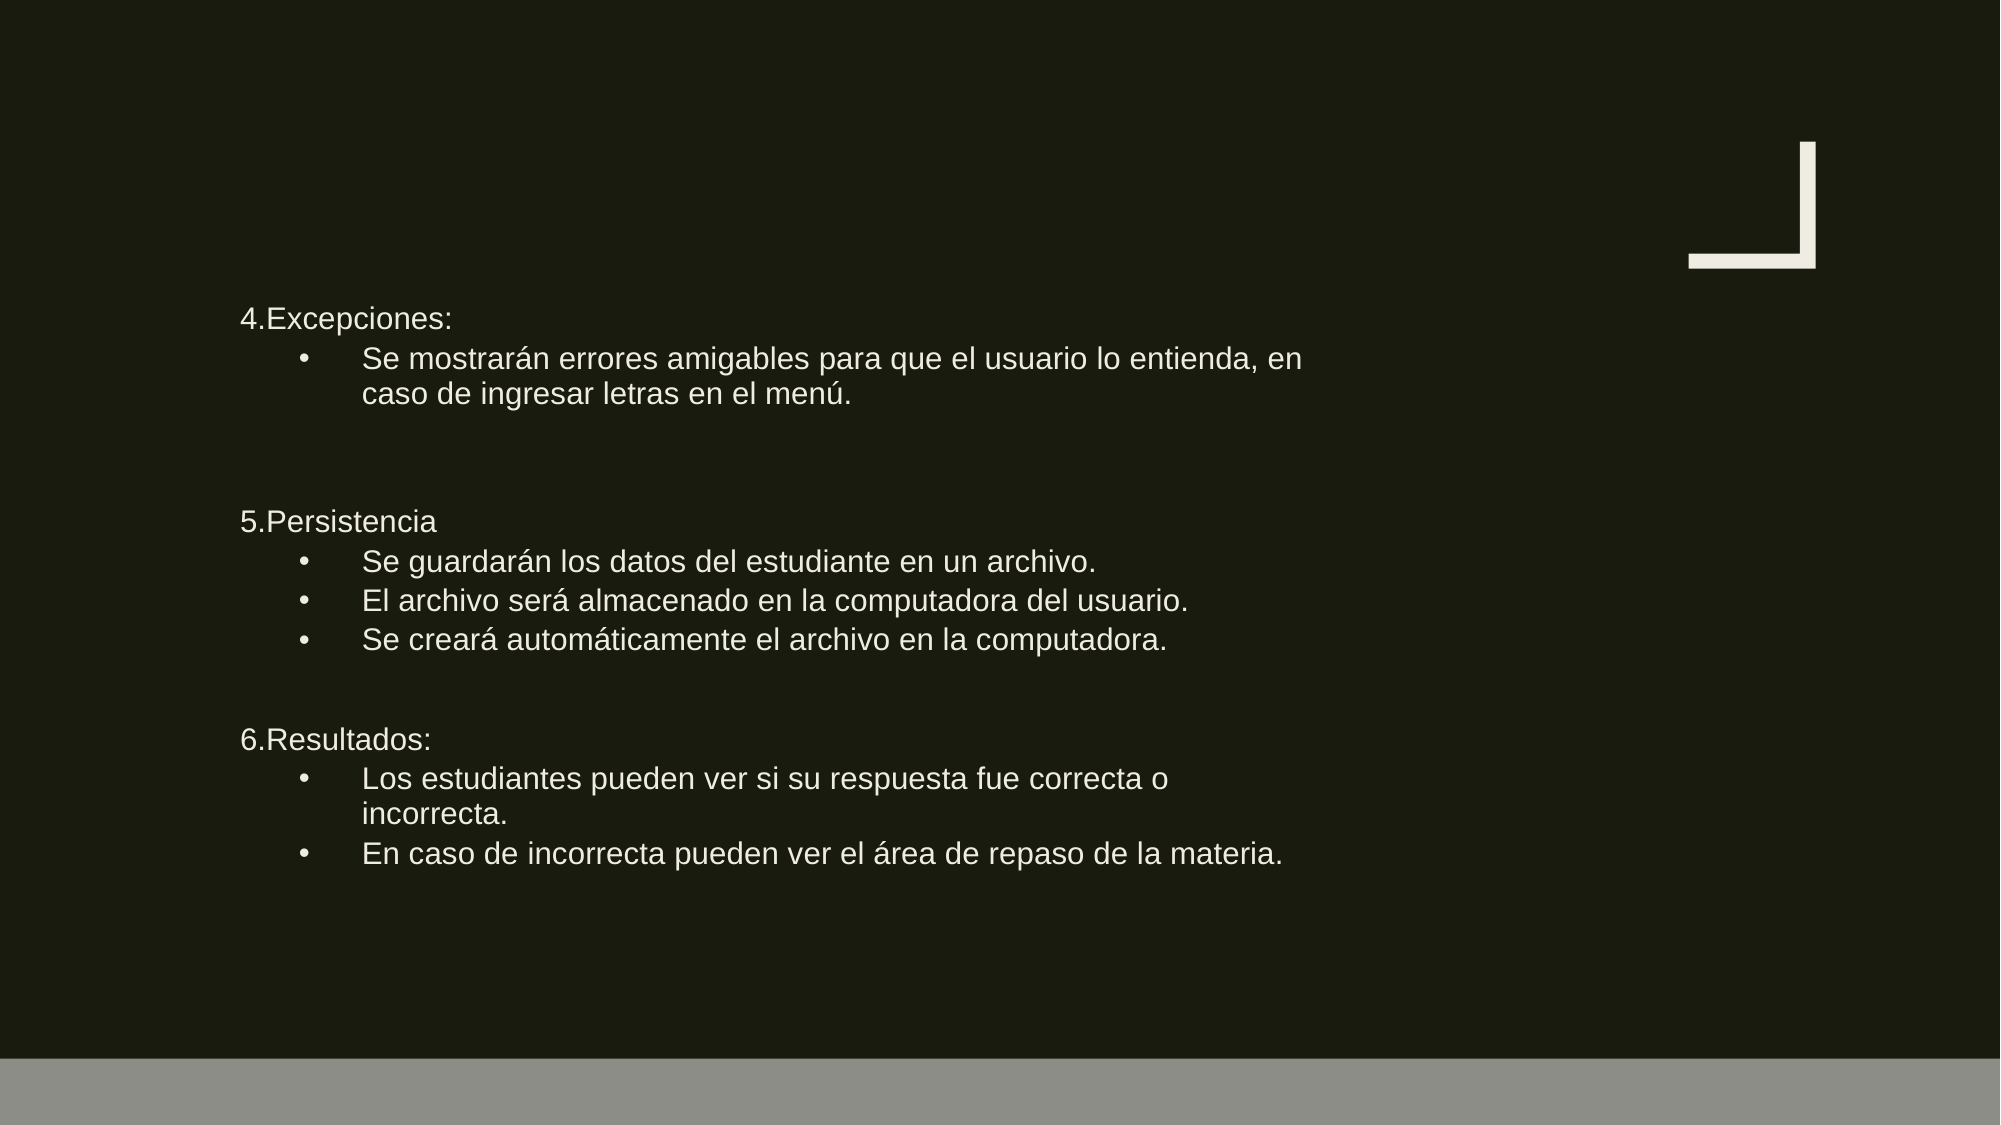

4.Excepciones:
Se mostrarán errores amigables para que el usuario lo entienda, en caso de ingresar letras en el menú.

5.Persistencia
Se guardarán los datos del estudiante en un archivo.
El archivo será almacenado en la computadora del usuario.
Se creará automáticamente el archivo en la computadora.
6.Resultados:
Los estudiantes pueden ver si su respuesta fue correcta o incorrecta.
En caso de incorrecta pueden ver el área de repaso de la materia.